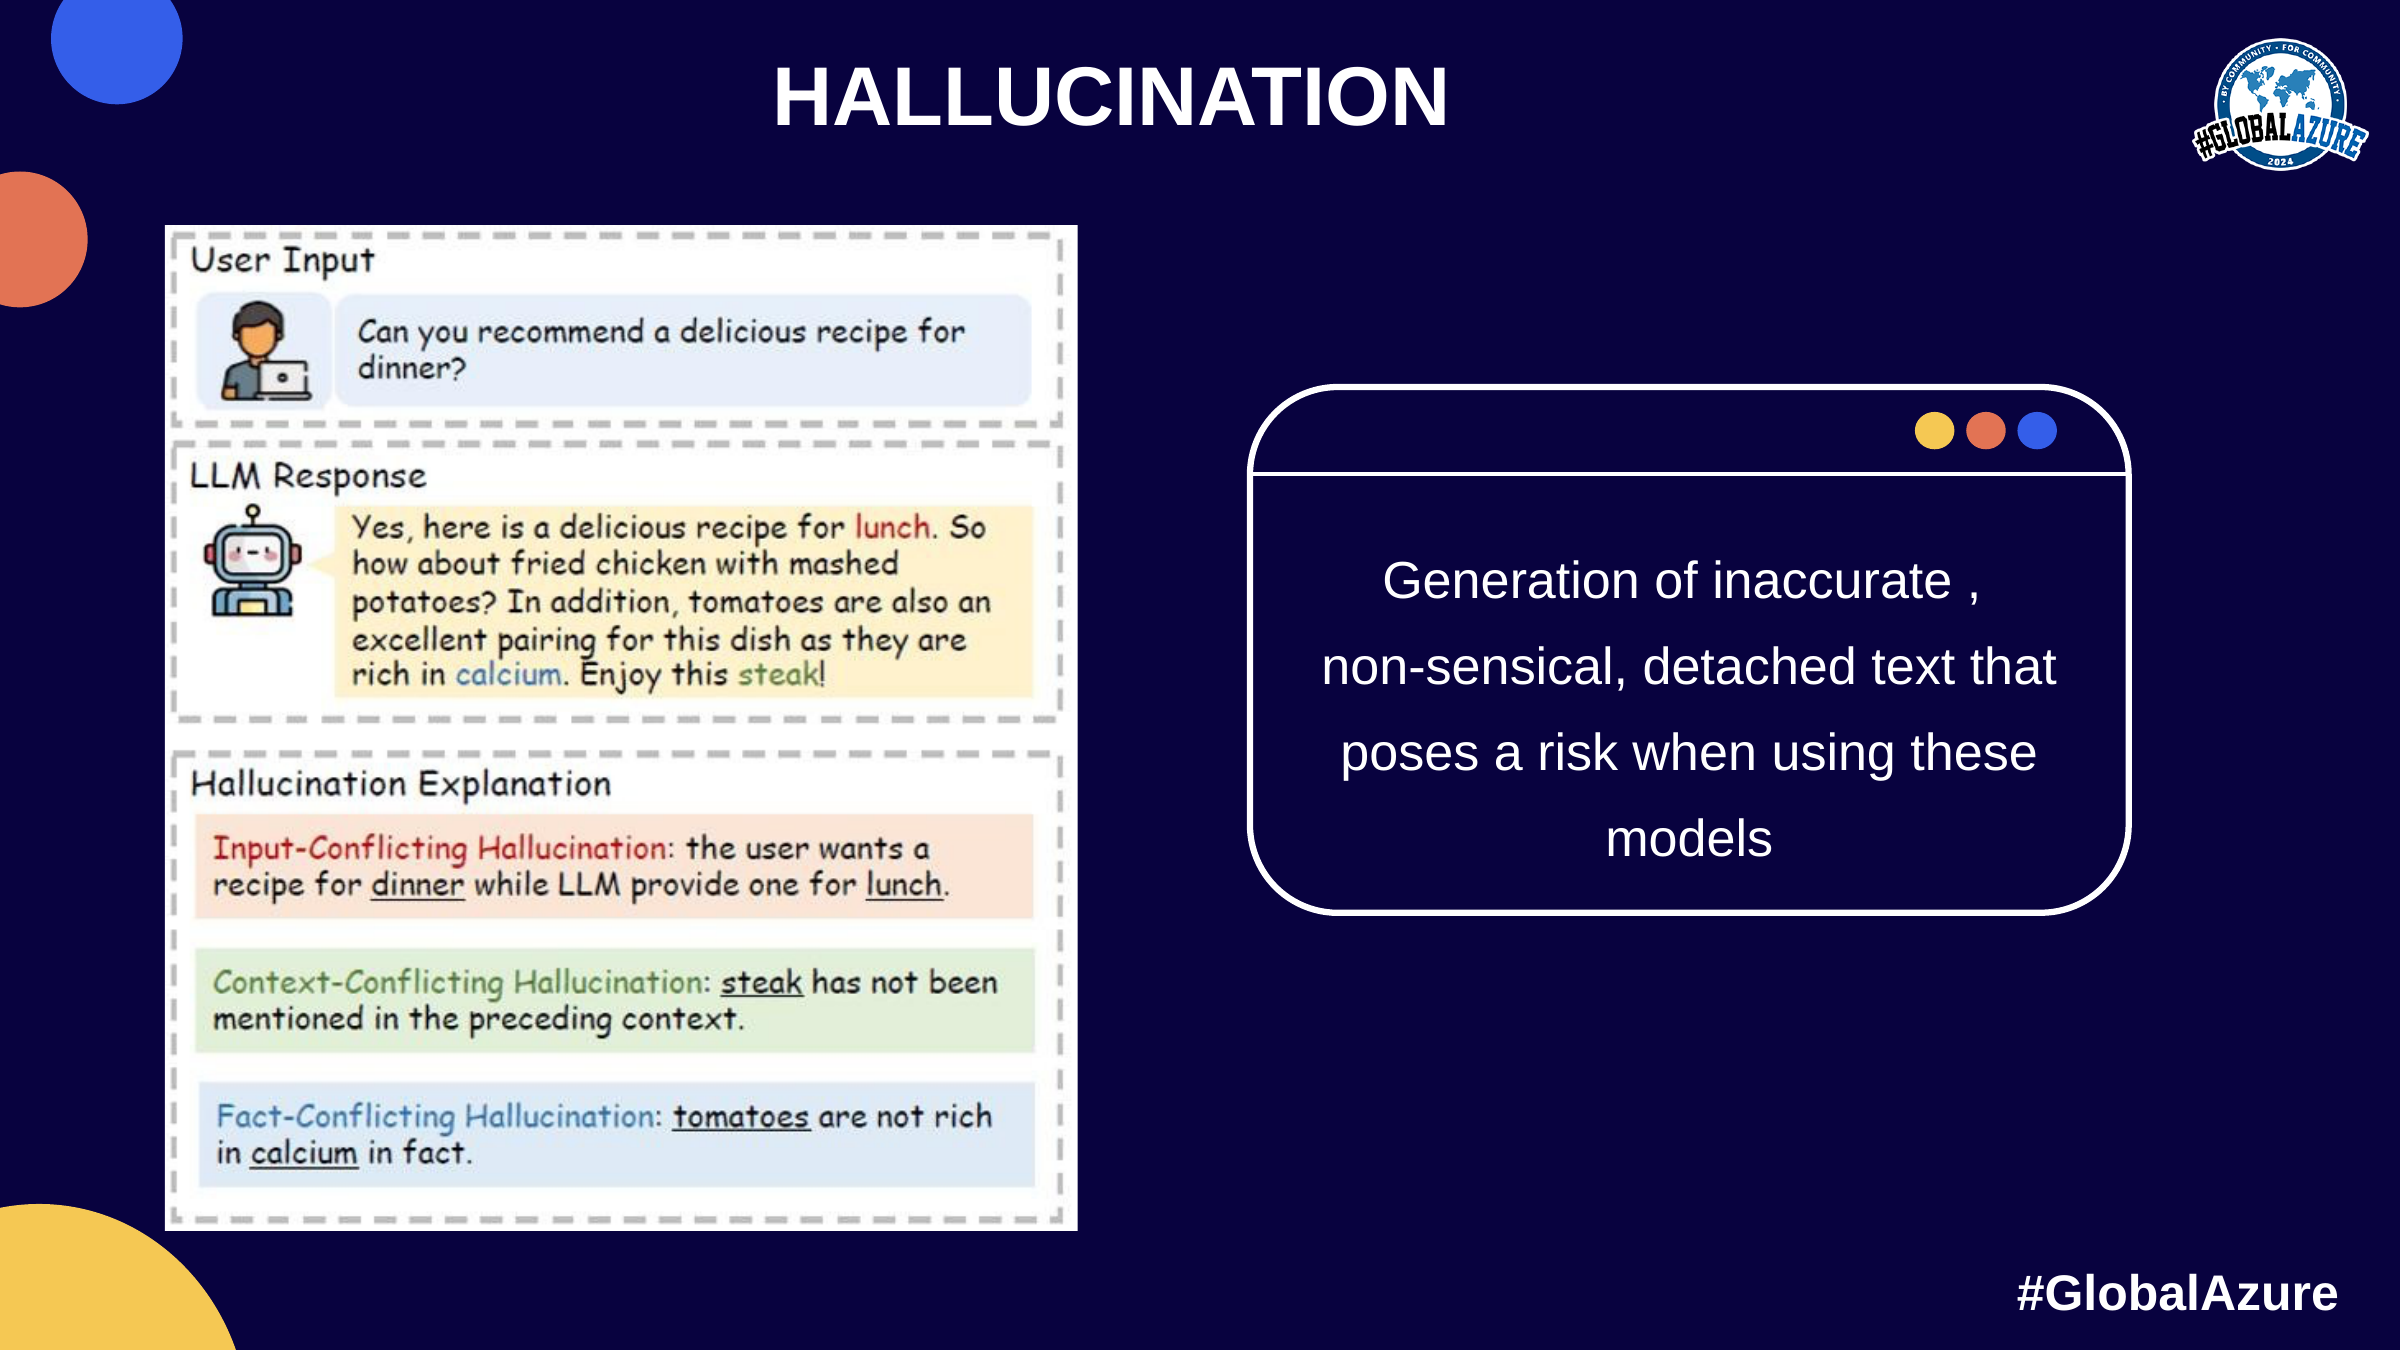

HALLUCINATION

Generation of inaccurate ,
non-sensical, detached text that poses a risk when using these models